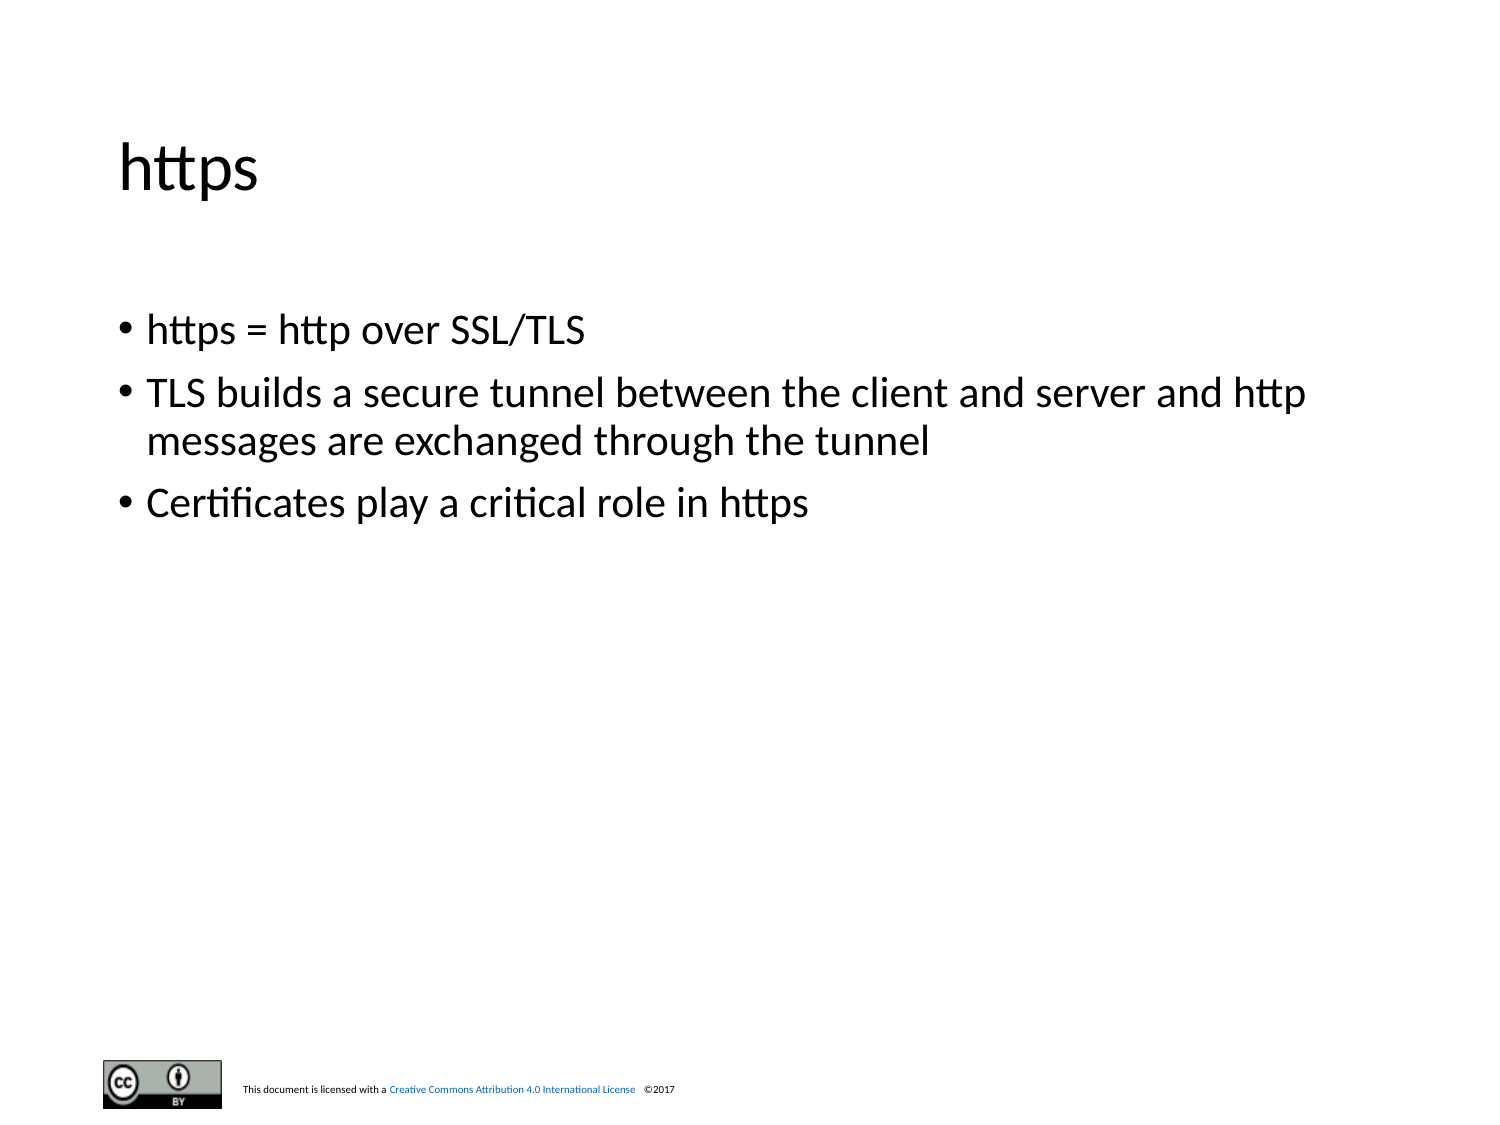

# https
https = http over SSL/TLS
TLS builds a secure tunnel between the client and server and http messages are exchanged through the tunnel
Certificates play a critical role in https